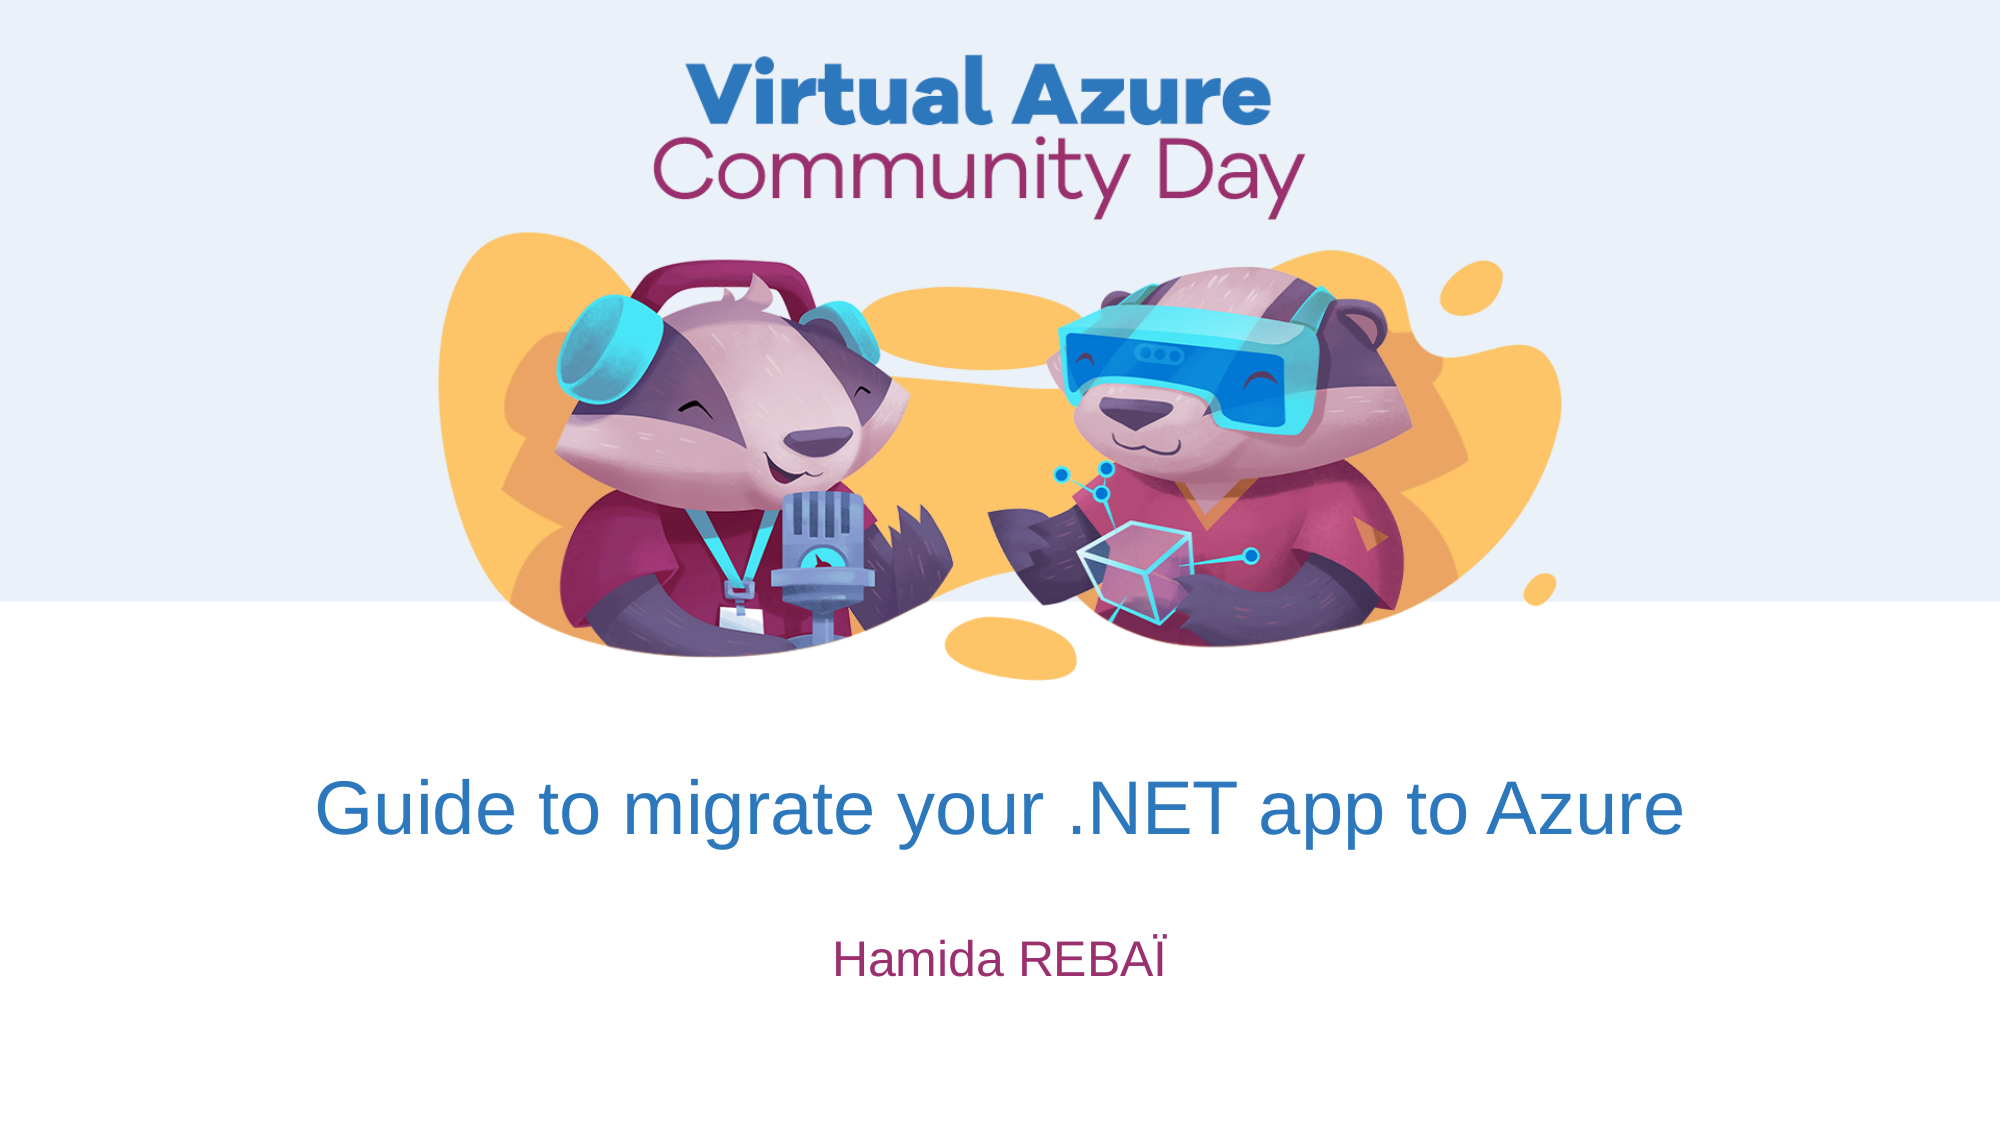

# Guide to migrate your .NET app to Azure
Hamida REBAÏ